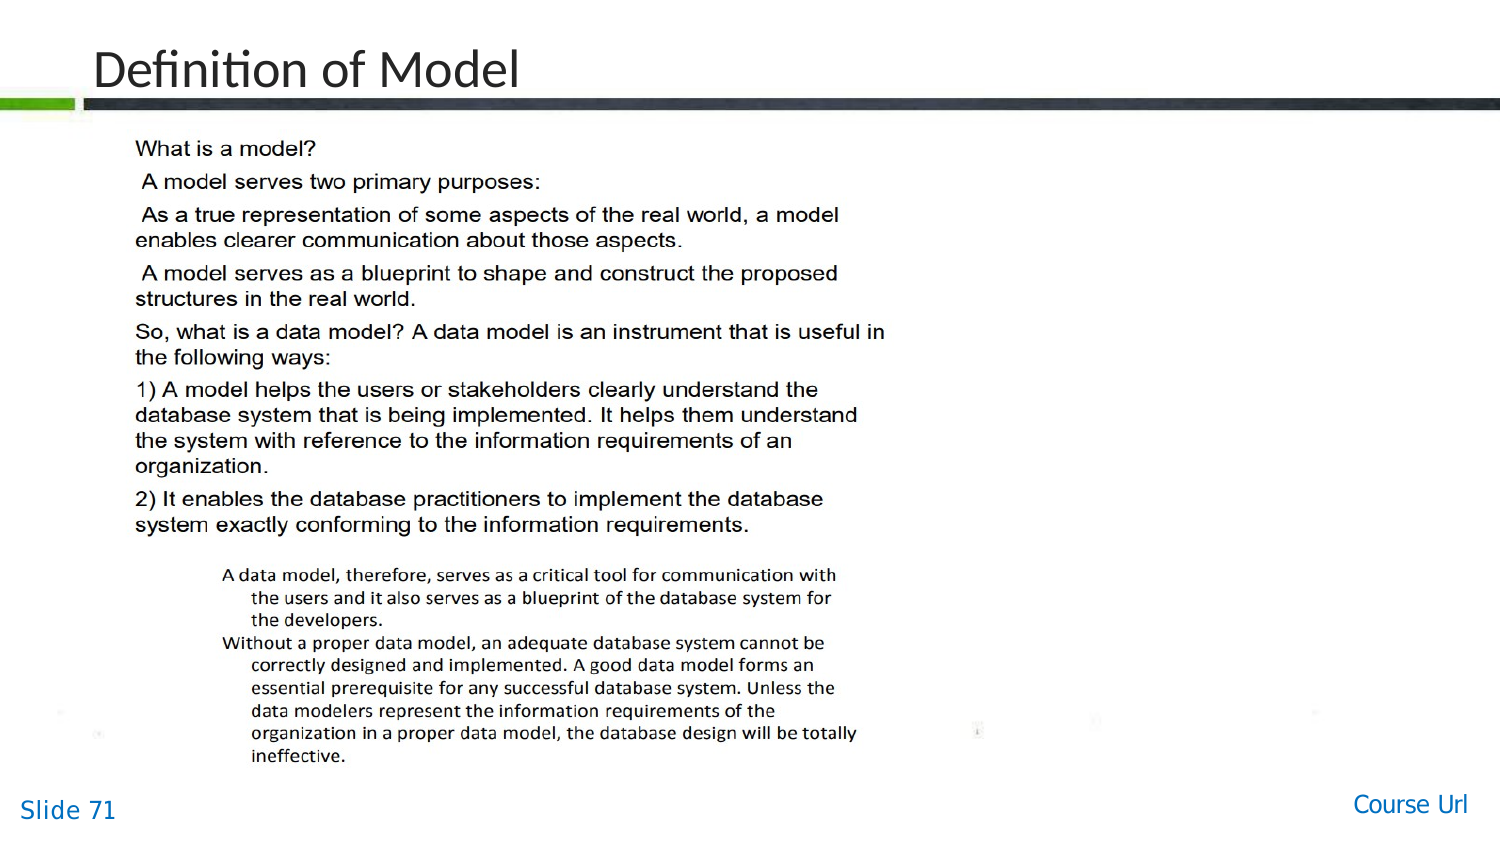

# Definition of Model

Course Url
Slide 71